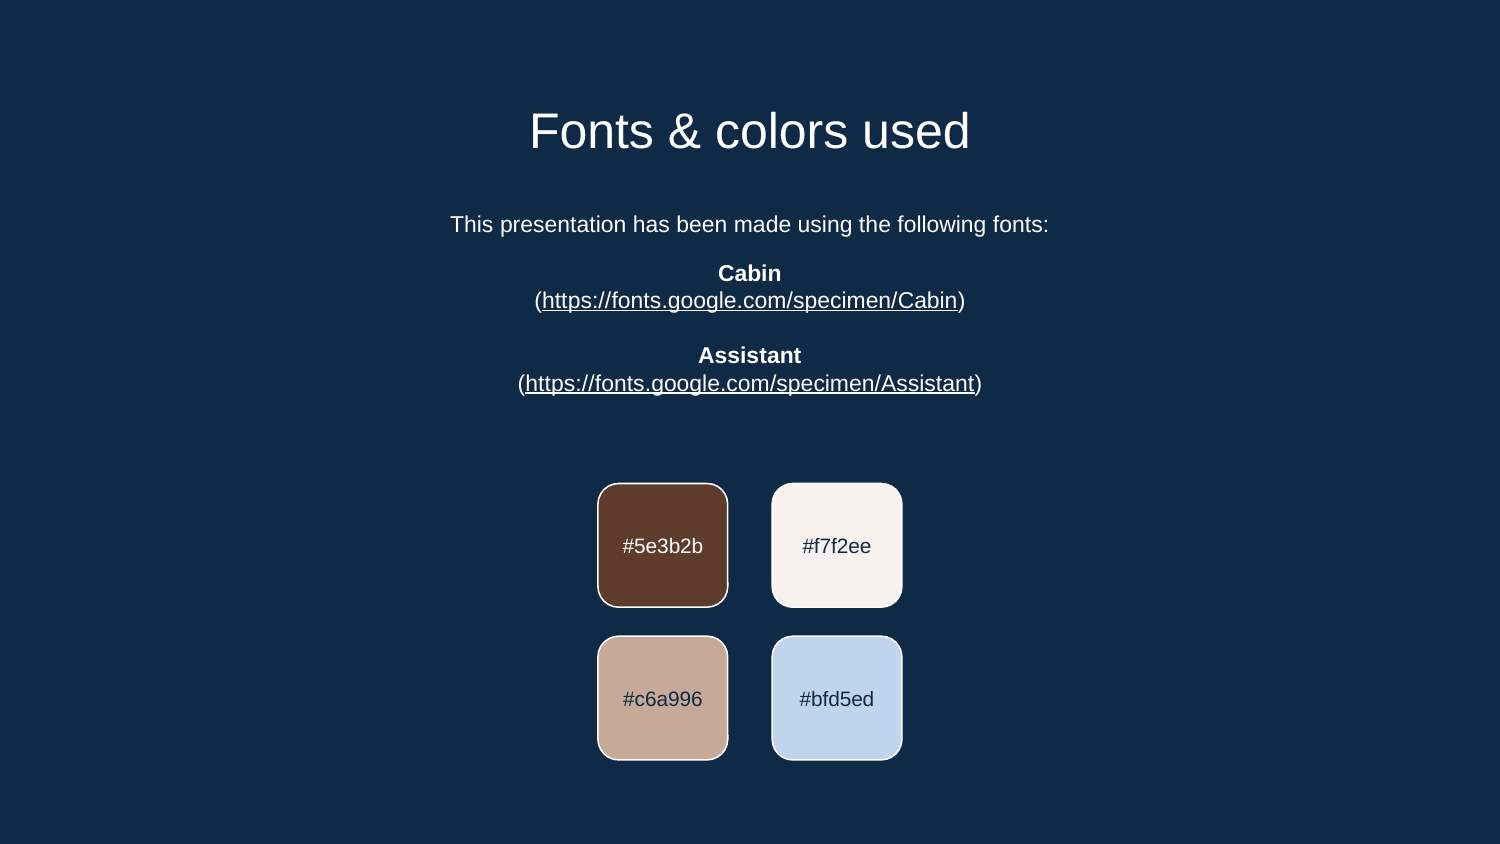

# Fonts & colors used
This presentation has been made using the following fonts:
Cabin
(https://fonts.google.com/specimen/Cabin)

Assistant
(https://fonts.google.com/specimen/Assistant)

#5e3b2b
#f7f2ee

#c6a996
#bfd5ed